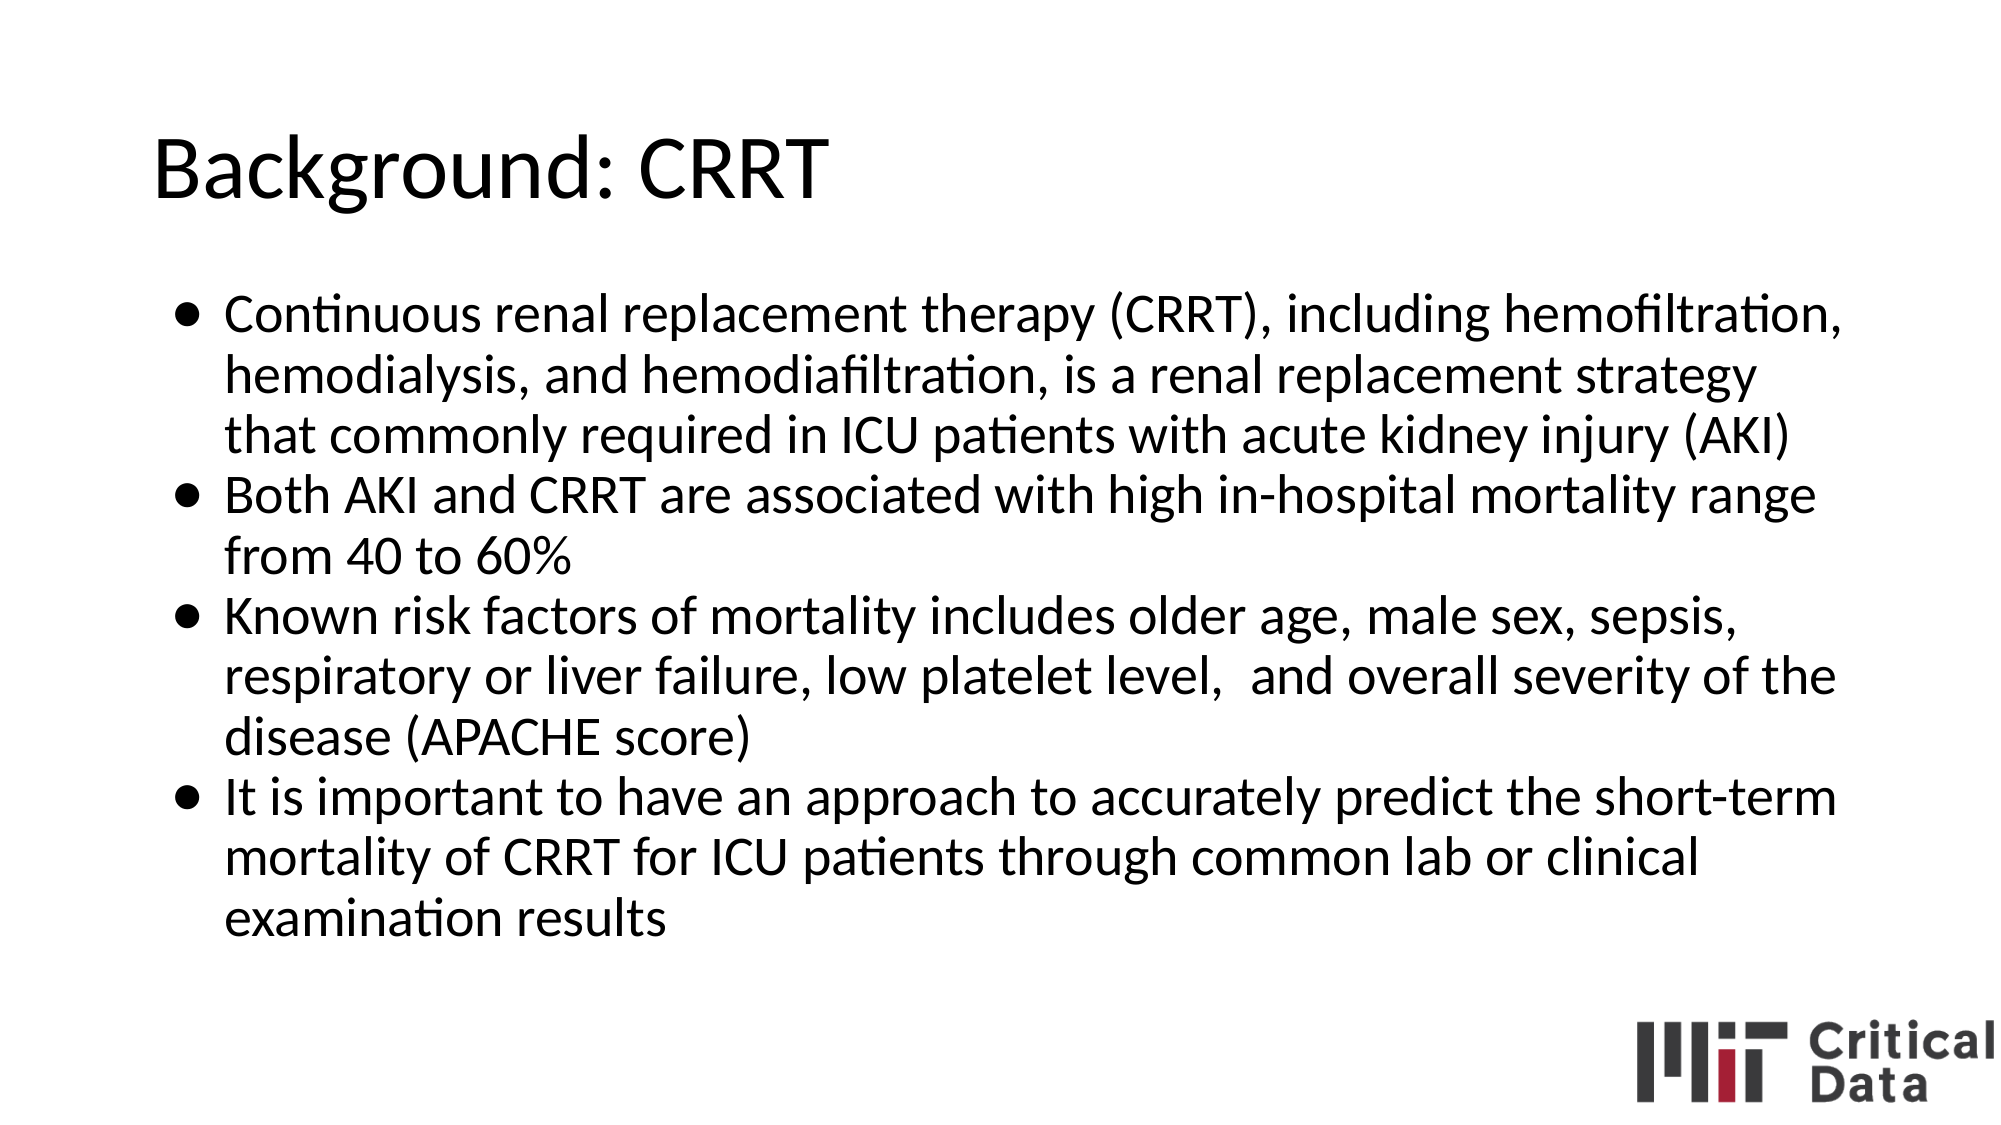

# Background: CRRT
Continuous renal replacement therapy (CRRT), including hemofiltration, hemodialysis, and hemodiafiltration, is a renal replacement strategy that commonly required in ICU patients with acute kidney injury (AKI)
Both AKI and CRRT are associated with high in-hospital mortality range from 40 to 60%
Known risk factors of mortality includes older age, male sex, sepsis, respiratory or liver failure, low platelet level,  and overall severity of the disease (APACHE score)
It is important to have an approach to accurately predict the short-term mortality of CRRT for ICU patients through common lab or clinical examination results